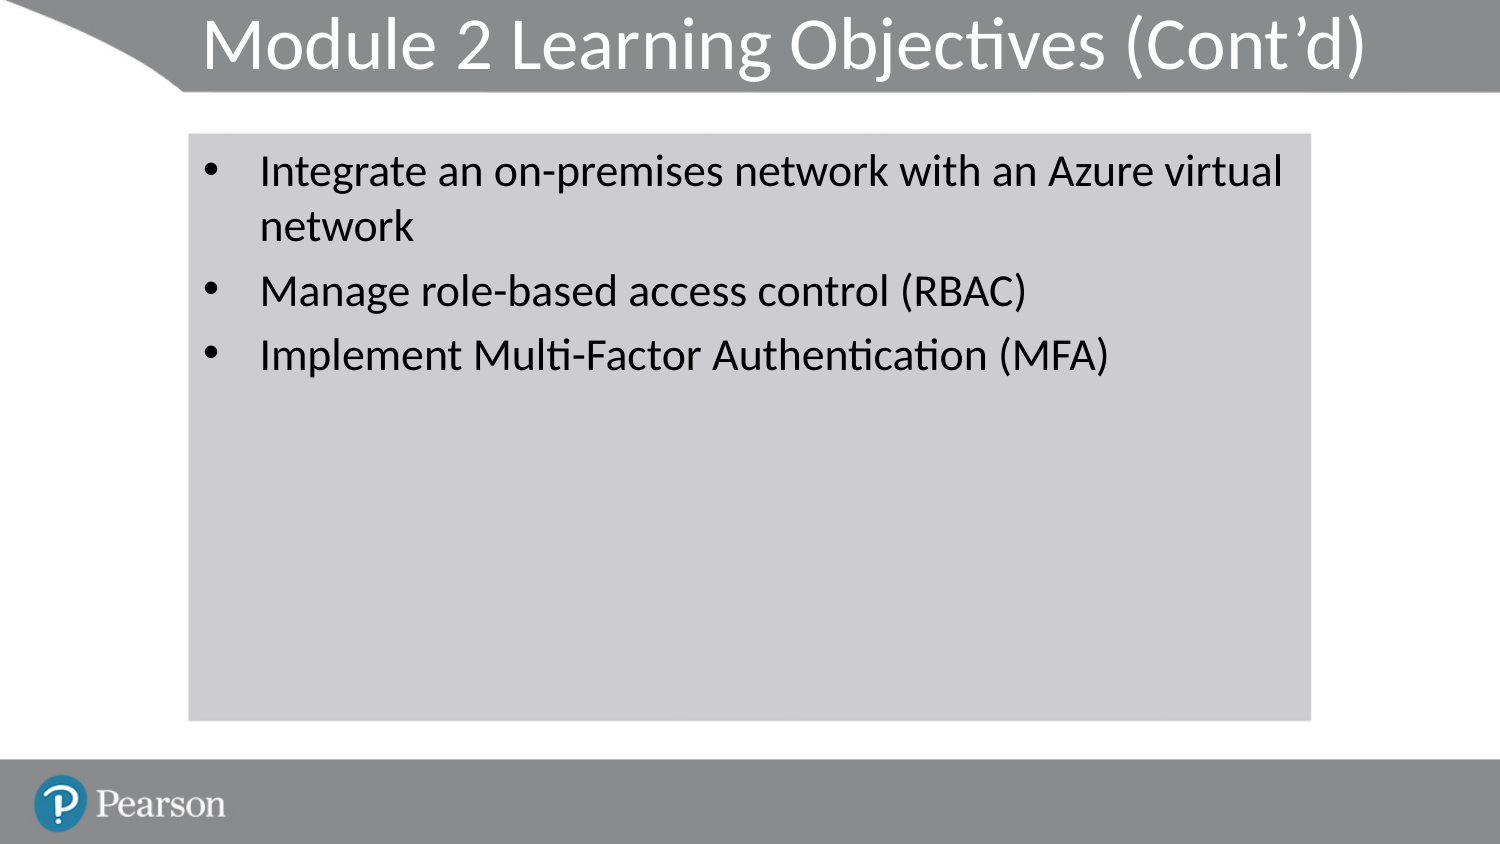

# Module 2 Learning Objectives (Cont’d)
Integrate an on-premises network with an Azure virtual network
Manage role-based access control (RBAC)
Implement Multi-Factor Authentication (MFA)